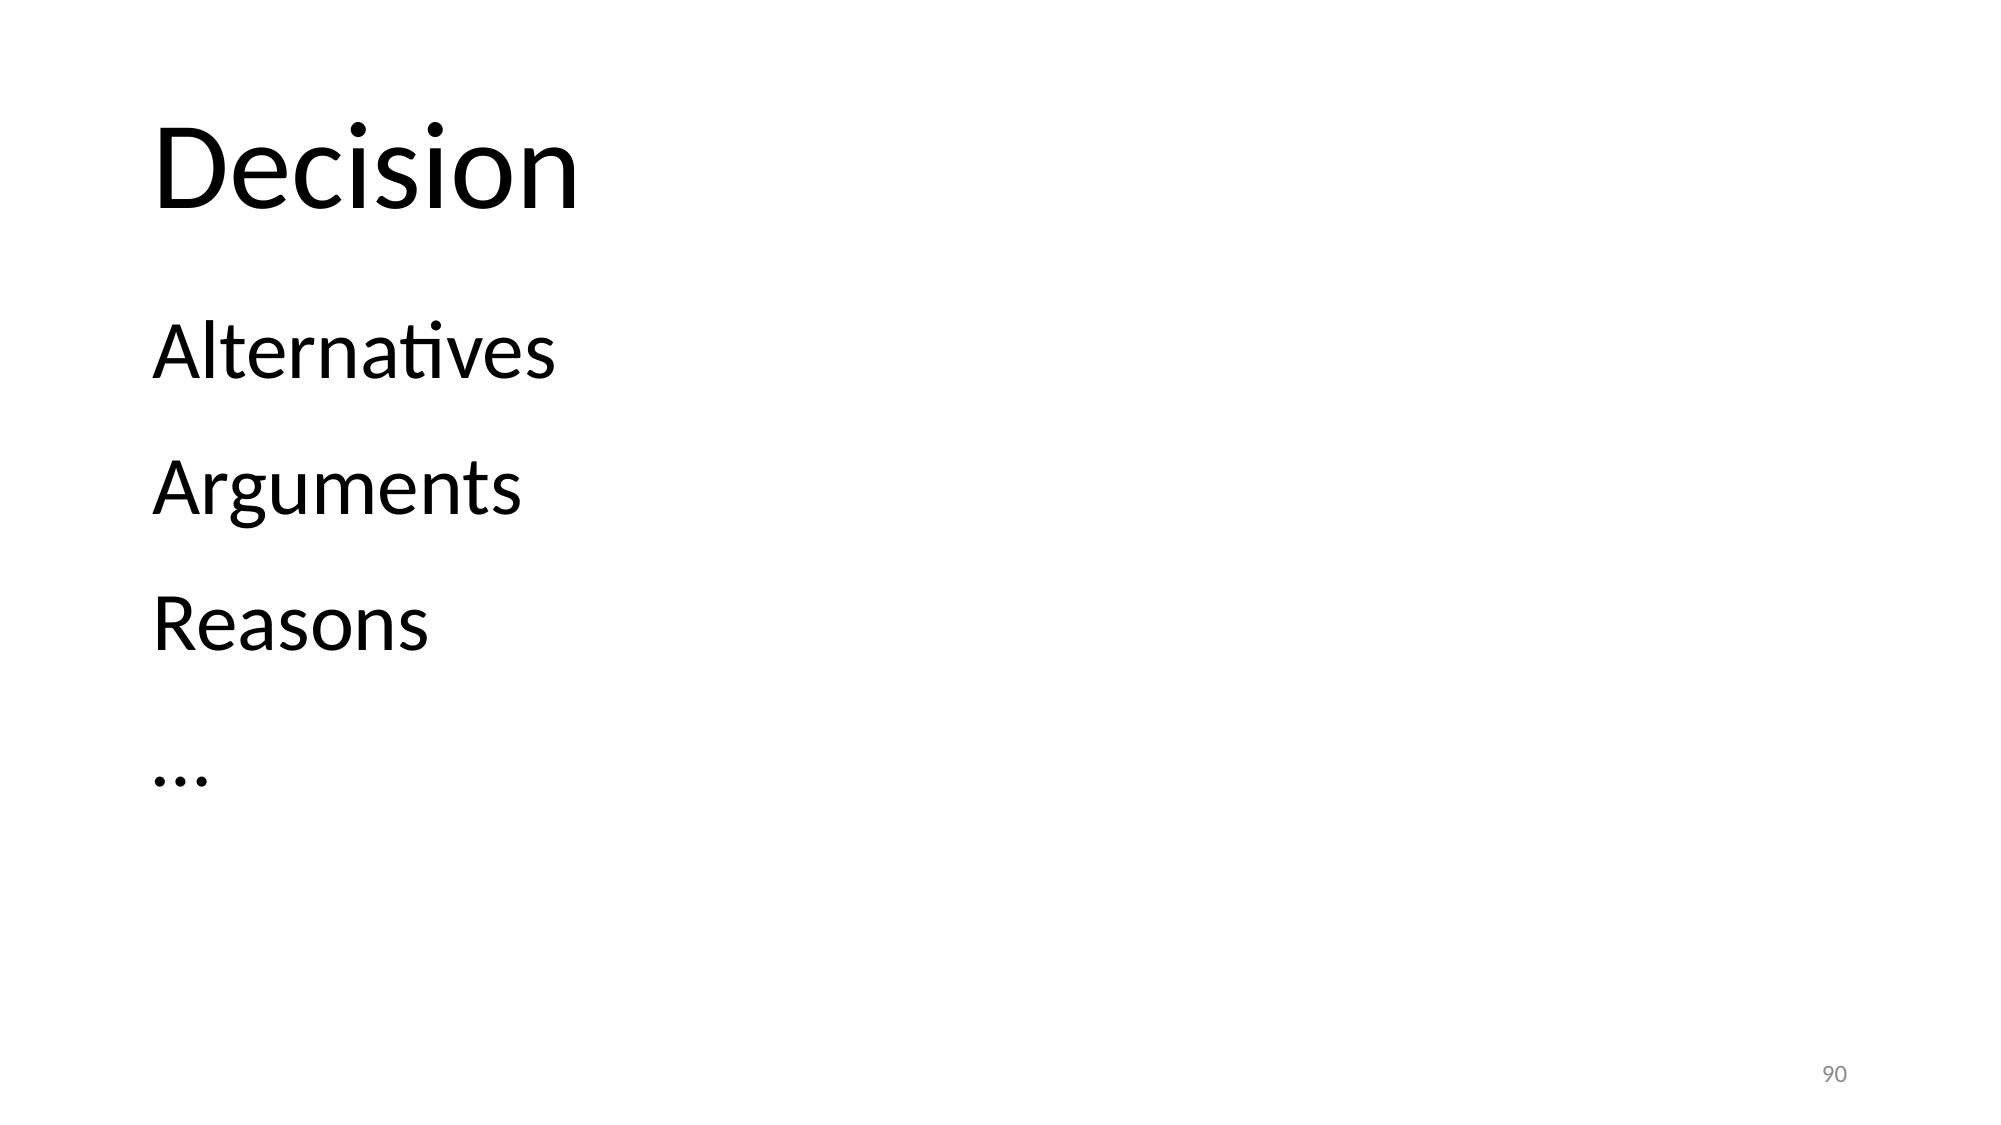

# Decision
Alternatives
Arguments
Reasons
…
90